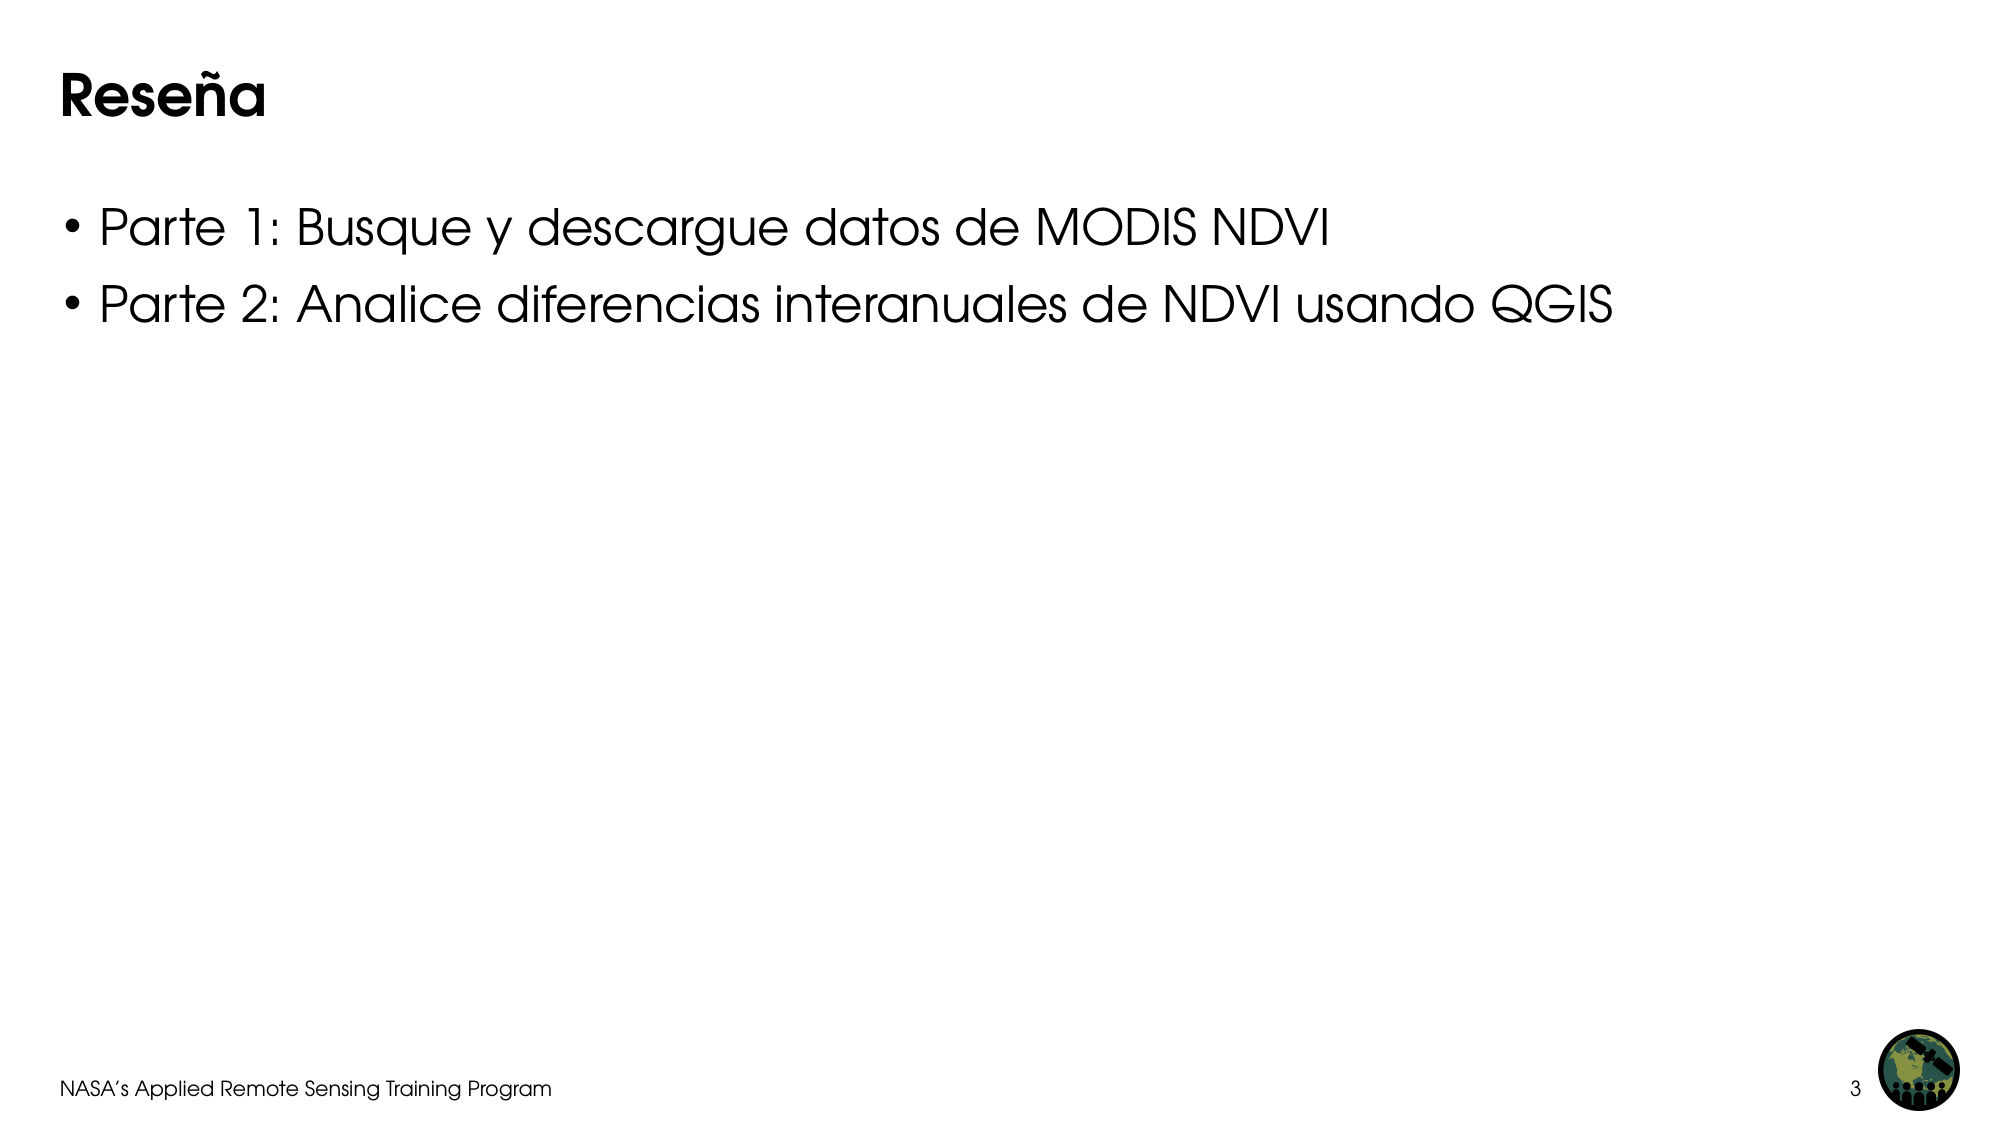

# Reseña
Parte 1: Busque y descargue datos de MODIS NDVI
Parte 2: Analice diferencias interanuales de NDVI usando QGIS